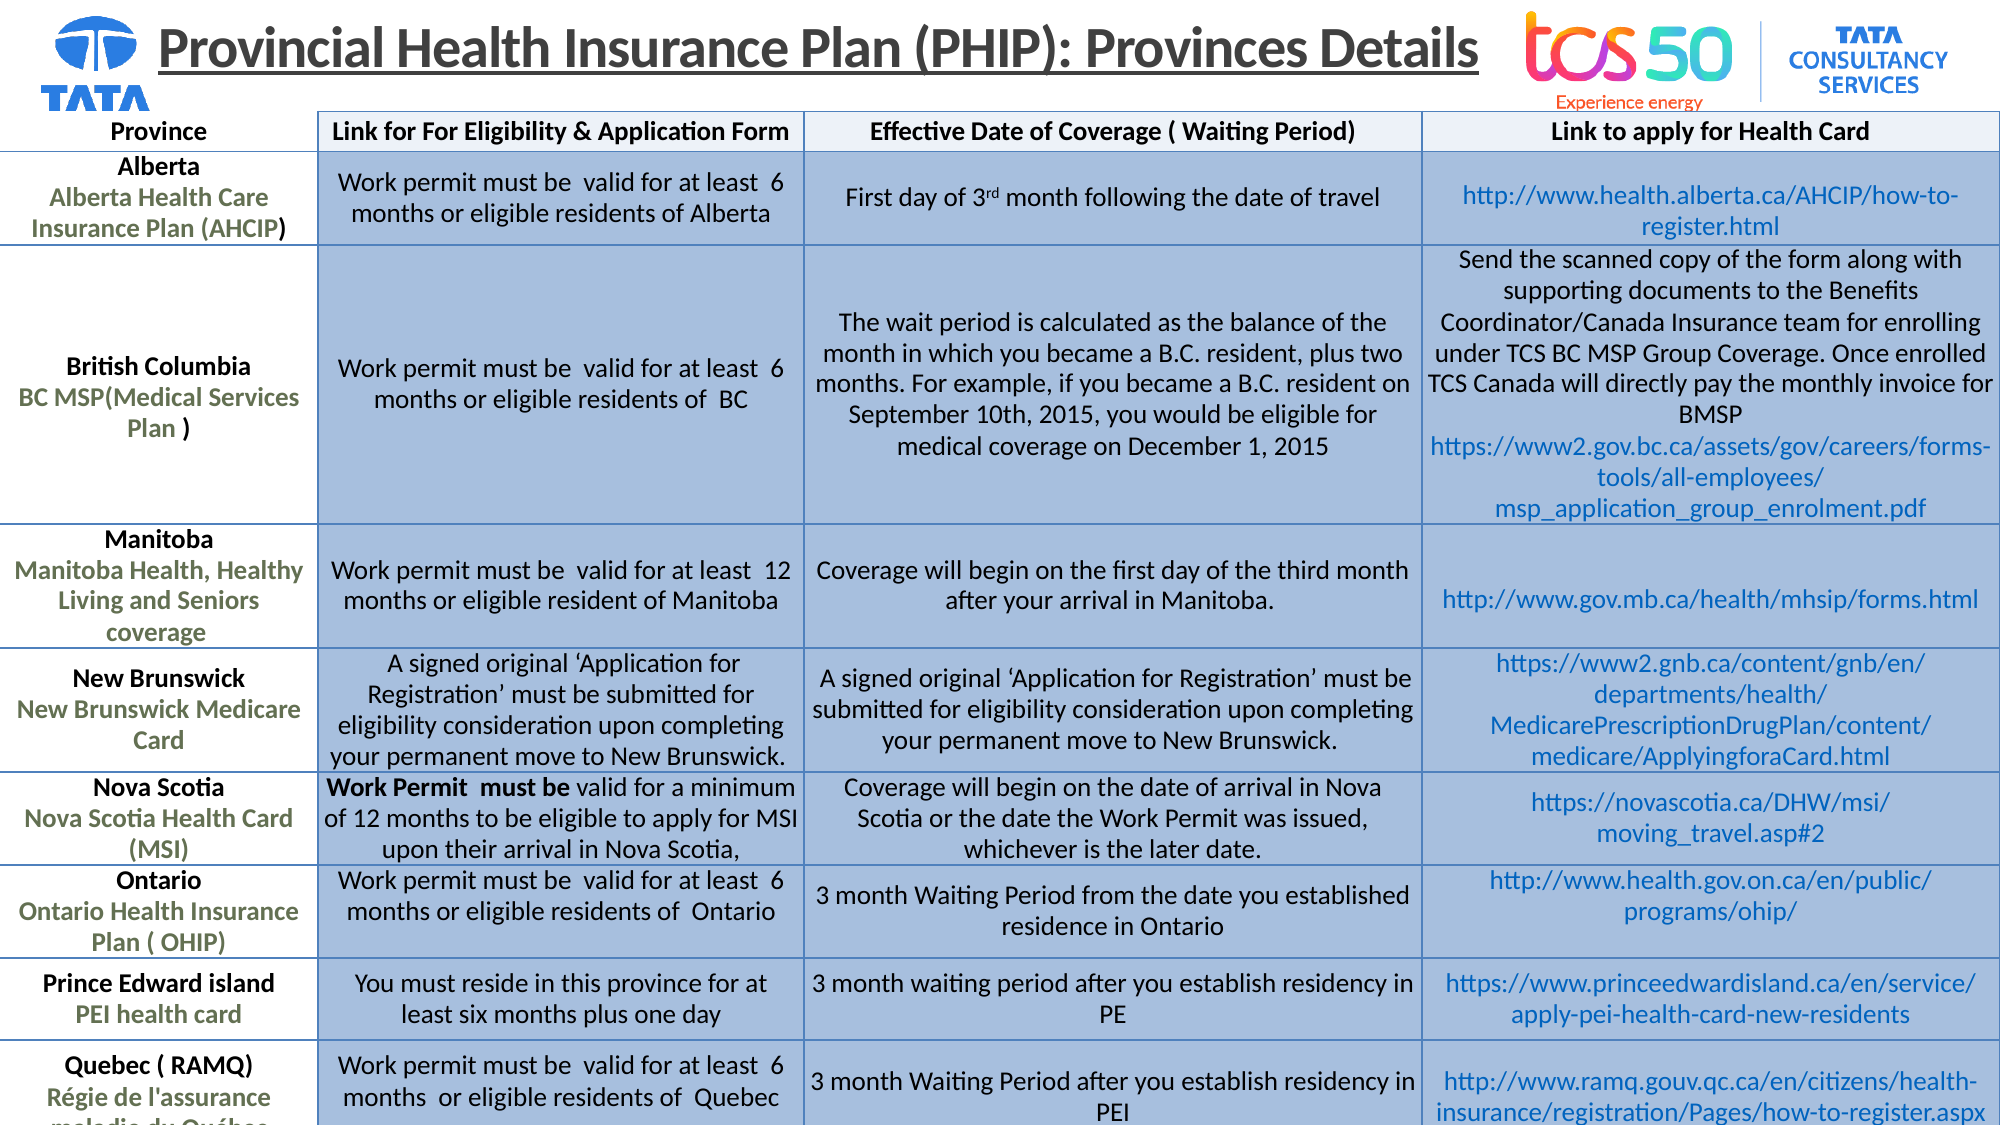

# Provincial Health Insurance Plan (PHIP): Provinces Details
| Province | Link for For Eligibility & Application Form | Effective Date of Coverage ( Waiting Period) | Link to apply for Health Card |
| --- | --- | --- | --- |
| Alberta Alberta Health Care Insurance Plan (AHCIP) | Work permit must be valid for at least 6 months or eligible residents of Alberta | First day of 3rd month following the date of travel | http://www.health.alberta.ca/AHCIP/how-to-register.html |
| British Columbia BC MSP(Medical Services Plan ) | Work permit must be valid for at least 6 months or eligible residents of BC | The wait period is calculated as the balance of the month in which you became a B.C. resident, plus two months. For example, if you became a B.C. resident on September 10th, 2015, you would be eligible for medical coverage on December 1, 2015 | Send the scanned copy of the form along with supporting documents to the Benefits Coordinator/Canada Insurance team for enrolling under TCS BC MSP Group Coverage. Once enrolled TCS Canada will directly pay the monthly invoice for BMSP https://www2.gov.bc.ca/assets/gov/careers/forms-tools/all-employees/msp\_application\_group\_enrolment.pdf |
| Manitoba Manitoba Health, Healthy Living and Seniors coverage | Work permit must be valid for at least 12 months or eligible resident of Manitoba | Coverage will begin on the first day of the third month after your arrival in Manitoba. | http://www.gov.mb.ca/health/mhsip/forms.html |
| New Brunswick New Brunswick Medicare Card | A signed original ‘Application for Registration’ must be submitted for eligibility consideration upon completing your permanent move to New Brunswick. | A signed original ‘Application for Registration’ must be submitted for eligibility consideration upon completing your permanent move to New Brunswick. | https://www2.gnb.ca/content/gnb/en/departments/health/MedicarePrescriptionDrugPlan/content/medicare/ApplyingforaCard.html |
| Nova Scotia Nova Scotia Health Card (MSI) | Work Permit must be valid for a minimum of 12 months to be eligible to apply for MSI upon their arrival in Nova Scotia, | Coverage will begin on the date of arrival in Nova Scotia or the date the Work Permit was issued, whichever is the later date. | https://novascotia.ca/DHW/msi/moving\_travel.asp#2 |
| Ontario Ontario Health Insurance Plan ( OHIP) | Work permit must be valid for at least 6 months or eligible residents of Ontario | 3 month Waiting Period from the date you established residence in Ontario | http://www.health.gov.on.ca/en/public/programs/ohip/ |
| Prince Edward island PEI health card | You must reside in this province for at least six months plus one day | 3 month waiting period after you establish residency in PE | https://www.princeedwardisland.ca/en/service/apply-pei-health-card-new-residents |
| Quebec ( RAMQ) Régie de l'assurance maladie du Québec | Work permit must be valid for at least 6 months or eligible residents of Quebec | 3 month Waiting Period after you establish residency in PEI | http://www.ramq.gouv.qc.ca/en/citizens/health-insurance/registration/Pages/how-to-register.aspx |
| Saskatchewan eHealth Saskatchewan | Work permit must be valid for at least 6 months or eligible residents of Saskatchewan | You may be eligible for Saskatchewan health coverage on, or before, the first day of the third month after arriving in Canada | https://www.ehealthsask.ca/residents/health-cards/Pages/Apply-for-a-Health-Card.aspx |